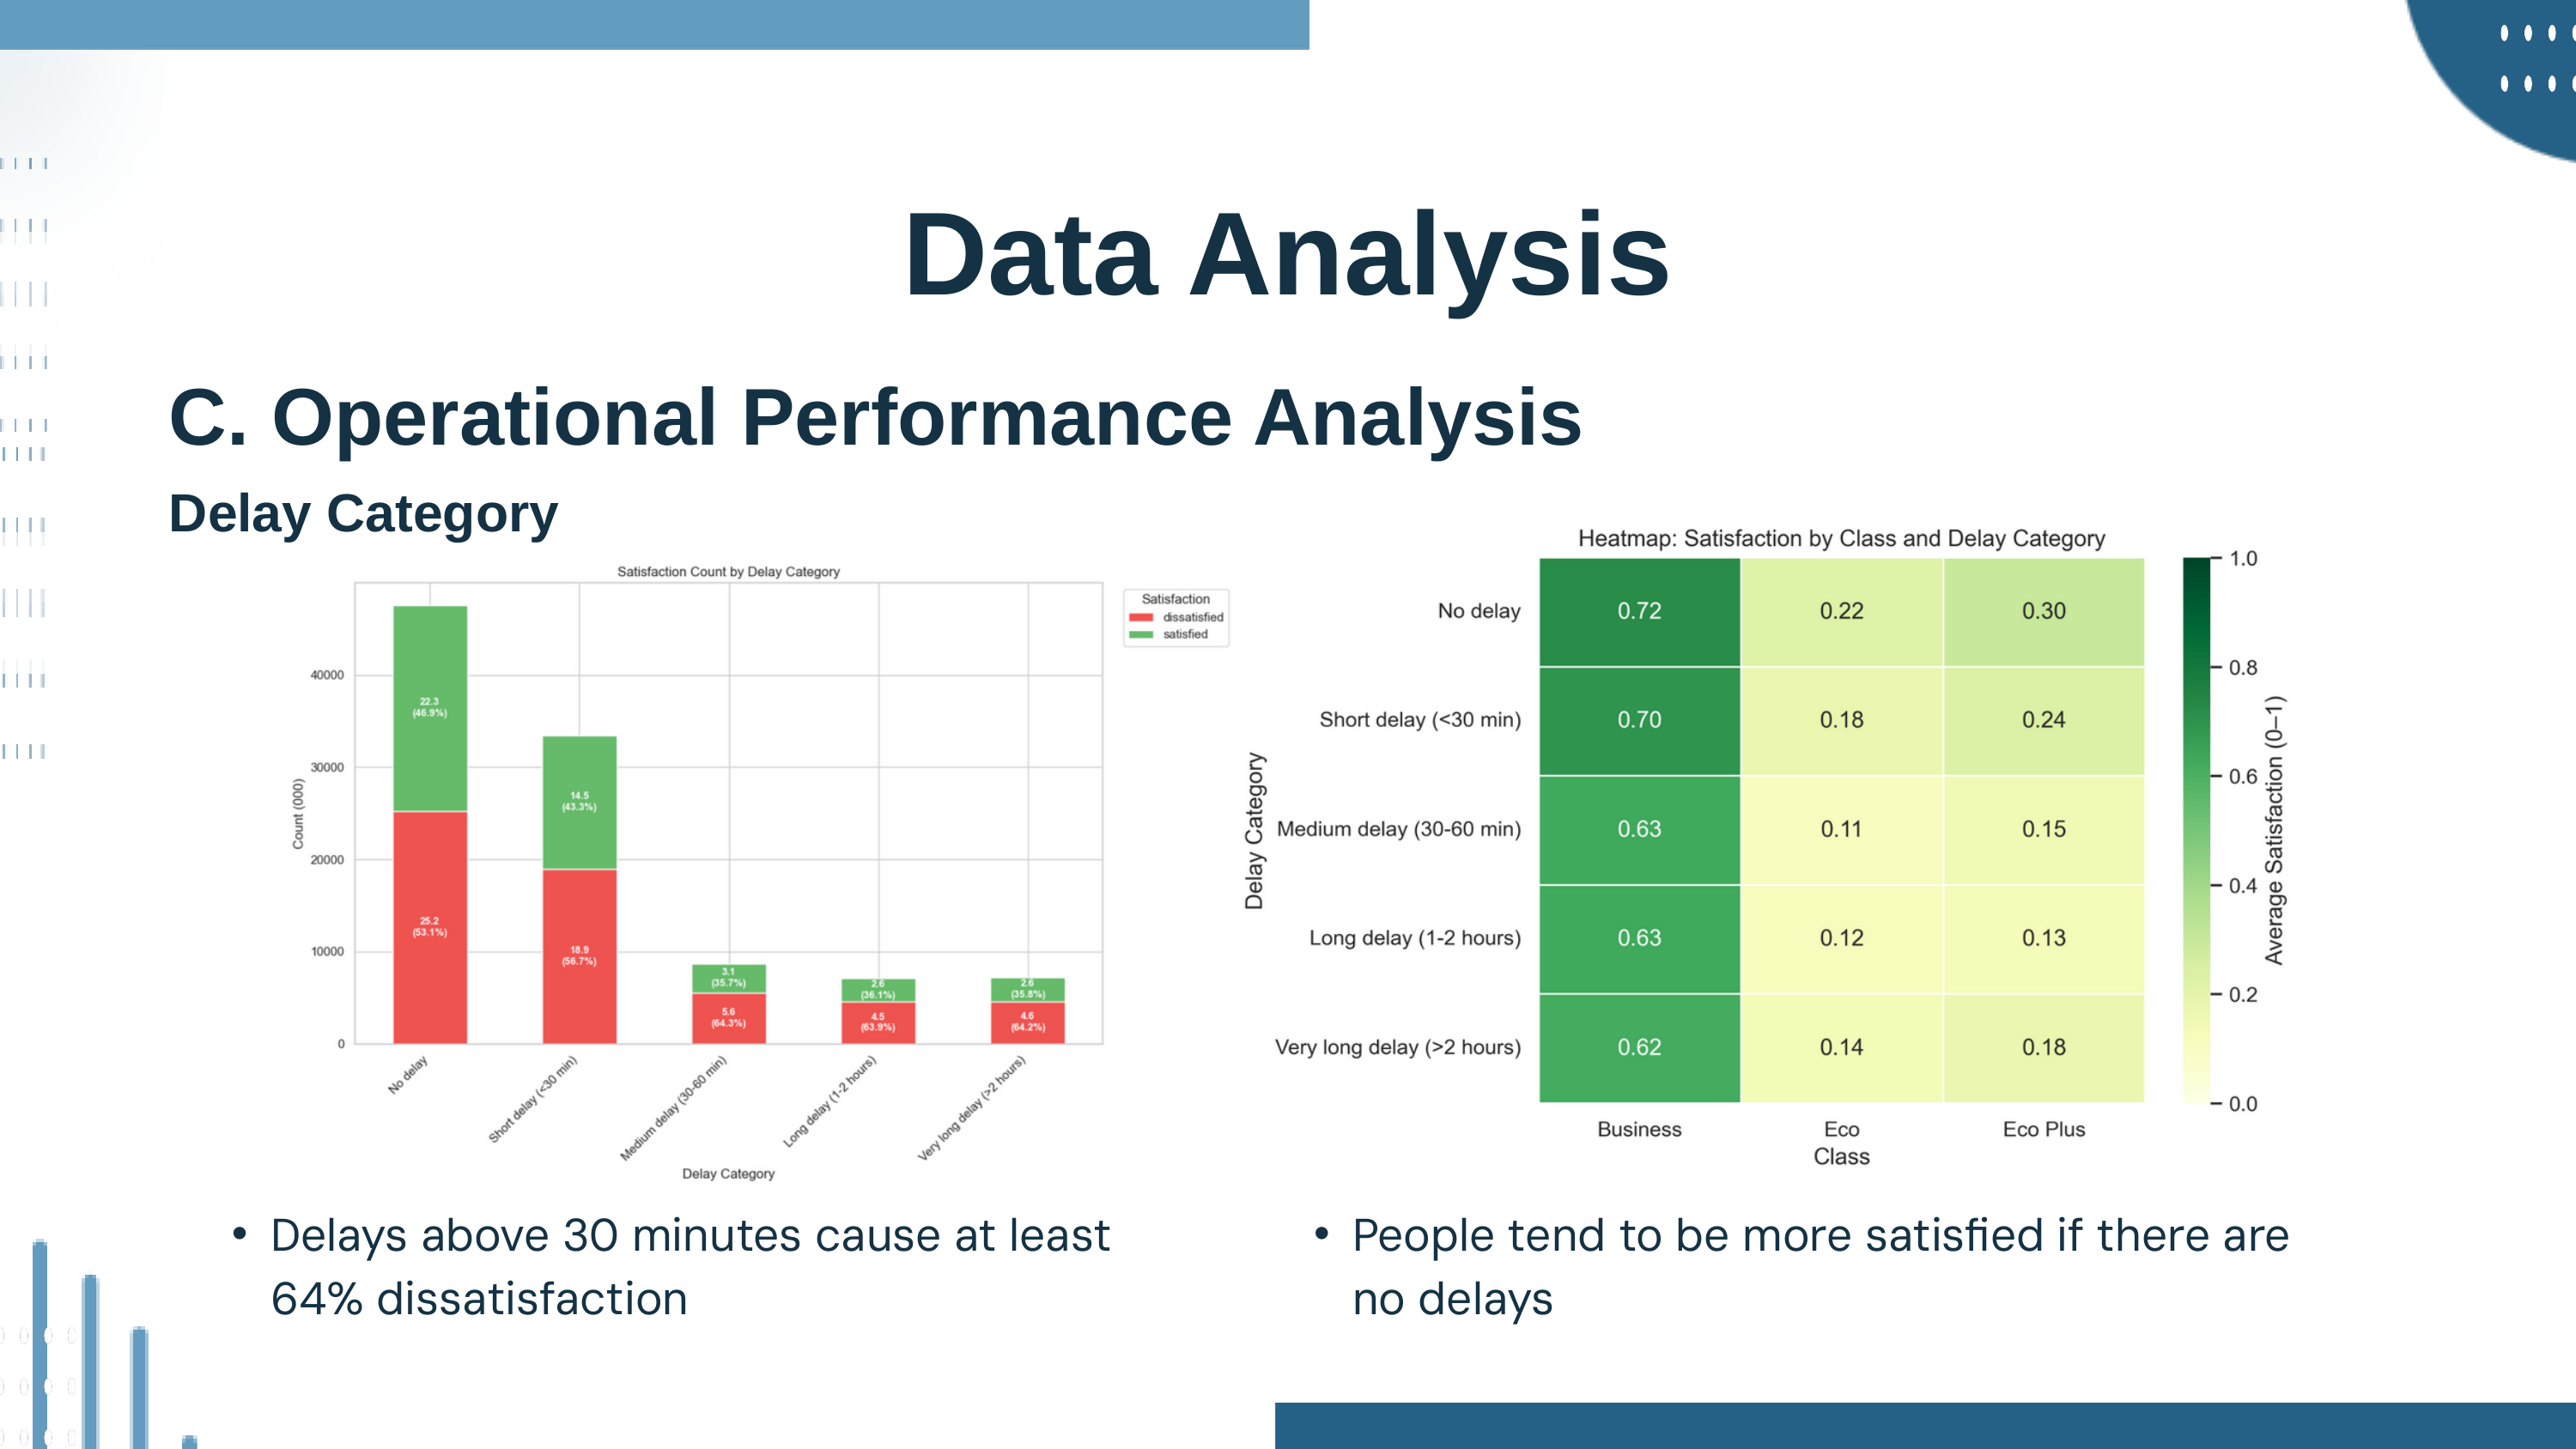

Data Analysis

C. Operational Performance Analysis
Delay Category

Delays above 30 minutes cause at least 64% dissatisfaction
People tend to be more satisfied if there are no delays